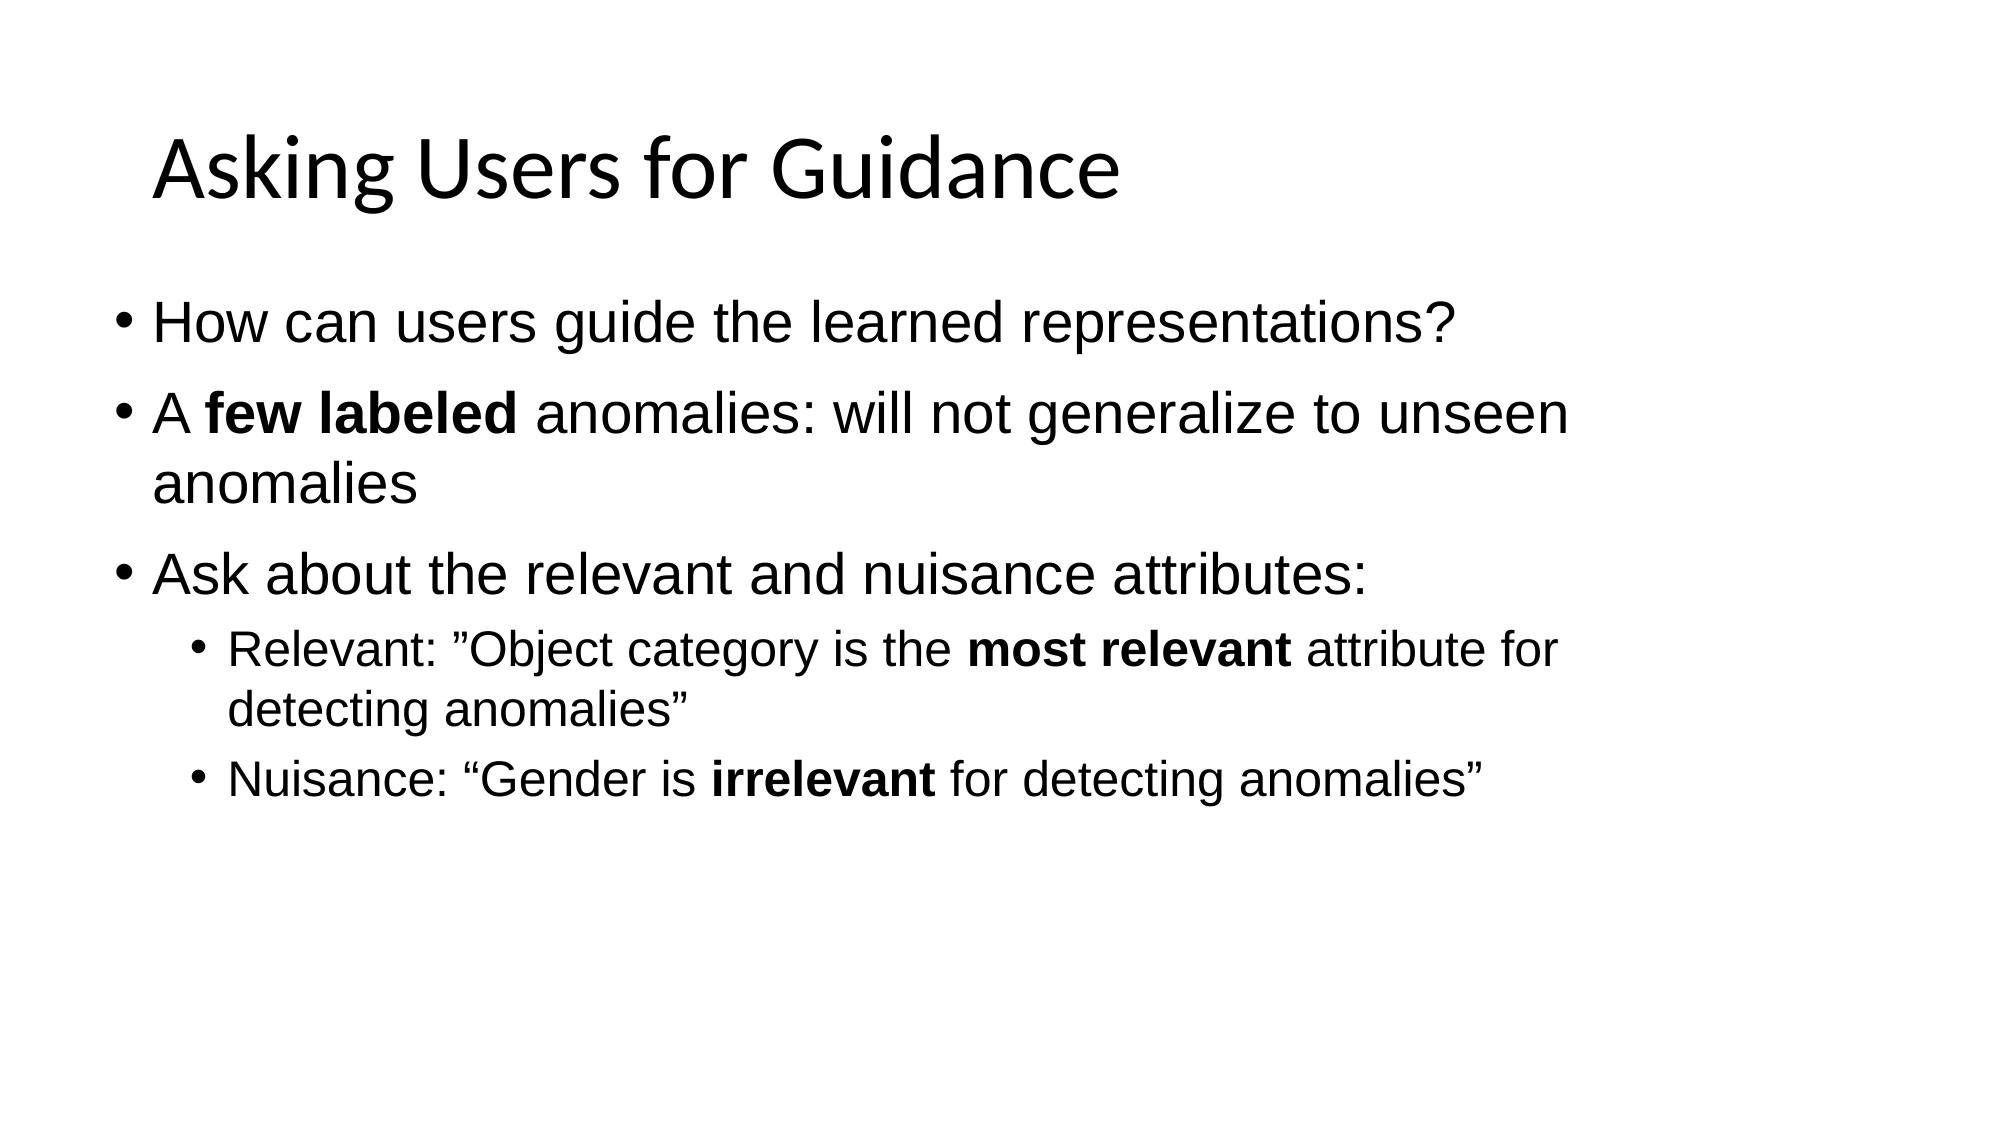

# Asking Users for Guidance
How can users guide the learned representations?
A few labeled anomalies: will not generalize to unseen anomalies
Ask about the relevant and nuisance attributes:
Relevant: ”Object category is the most relevant attribute for detecting anomalies”
Nuisance: “Gender is irrelevant for detecting anomalies”